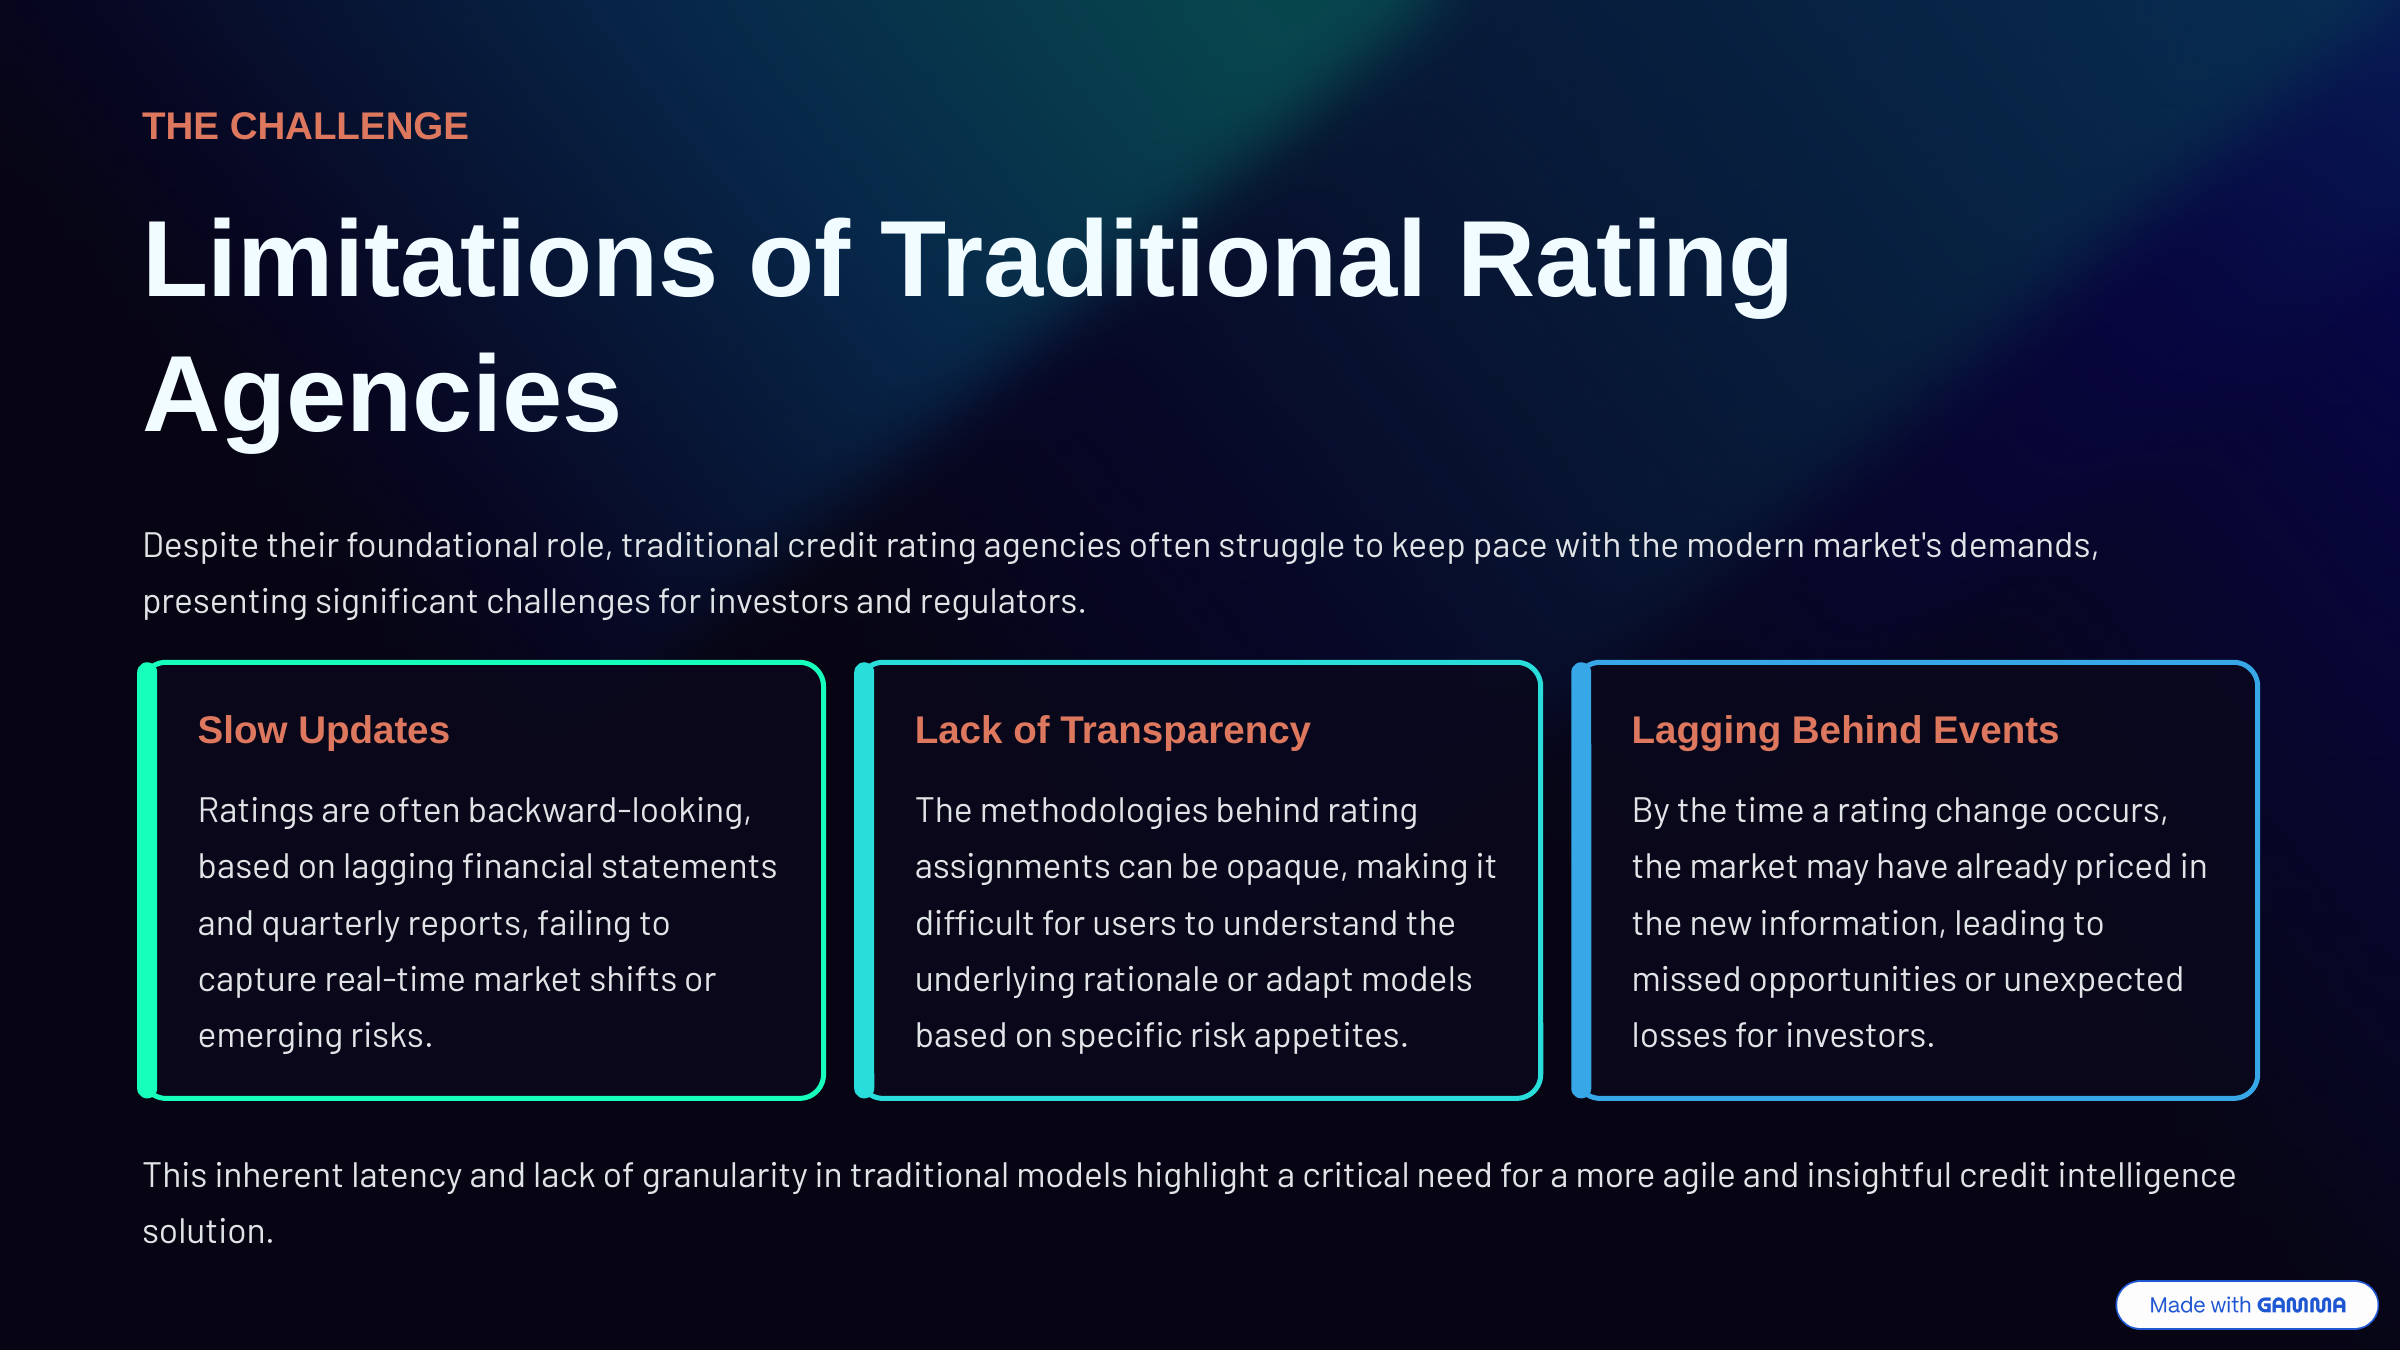

THE CHALLENGE
Limitations of Traditional Rating Agencies
Despite their foundational role, traditional credit rating agencies often struggle to keep pace with the modern market's demands, presenting significant challenges for investors and regulators.

Slow Updates
Lack of Transparency
Lagging Behind Events
Ratings are often backward-looking, based on lagging financial statements and quarterly reports, failing to capture real-time market shifts or emerging risks.
The methodologies behind rating assignments can be opaque, making it difficult for users to understand the underlying rationale or adapt models based on specific risk appetites.
By the time a rating change occurs, the market may have already priced in the new information, leading to missed opportunities or unexpected losses for investors.
This inherent latency and lack of granularity in traditional models highlight a critical need for a more agile and insightful credit intelligence solution.